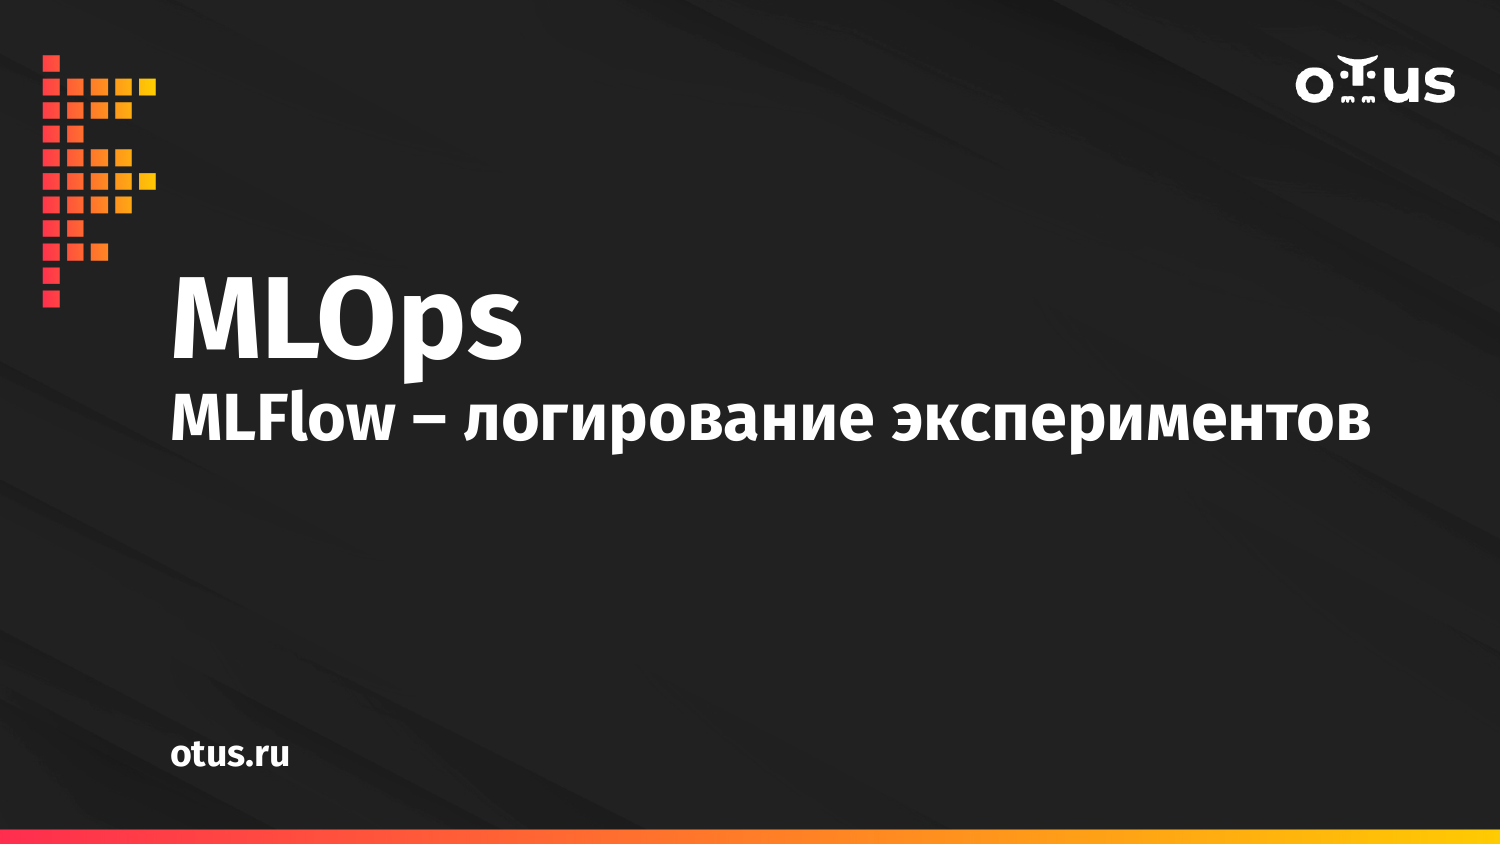

# MLOps MLFlow – логирование экспериментов
otus.ru